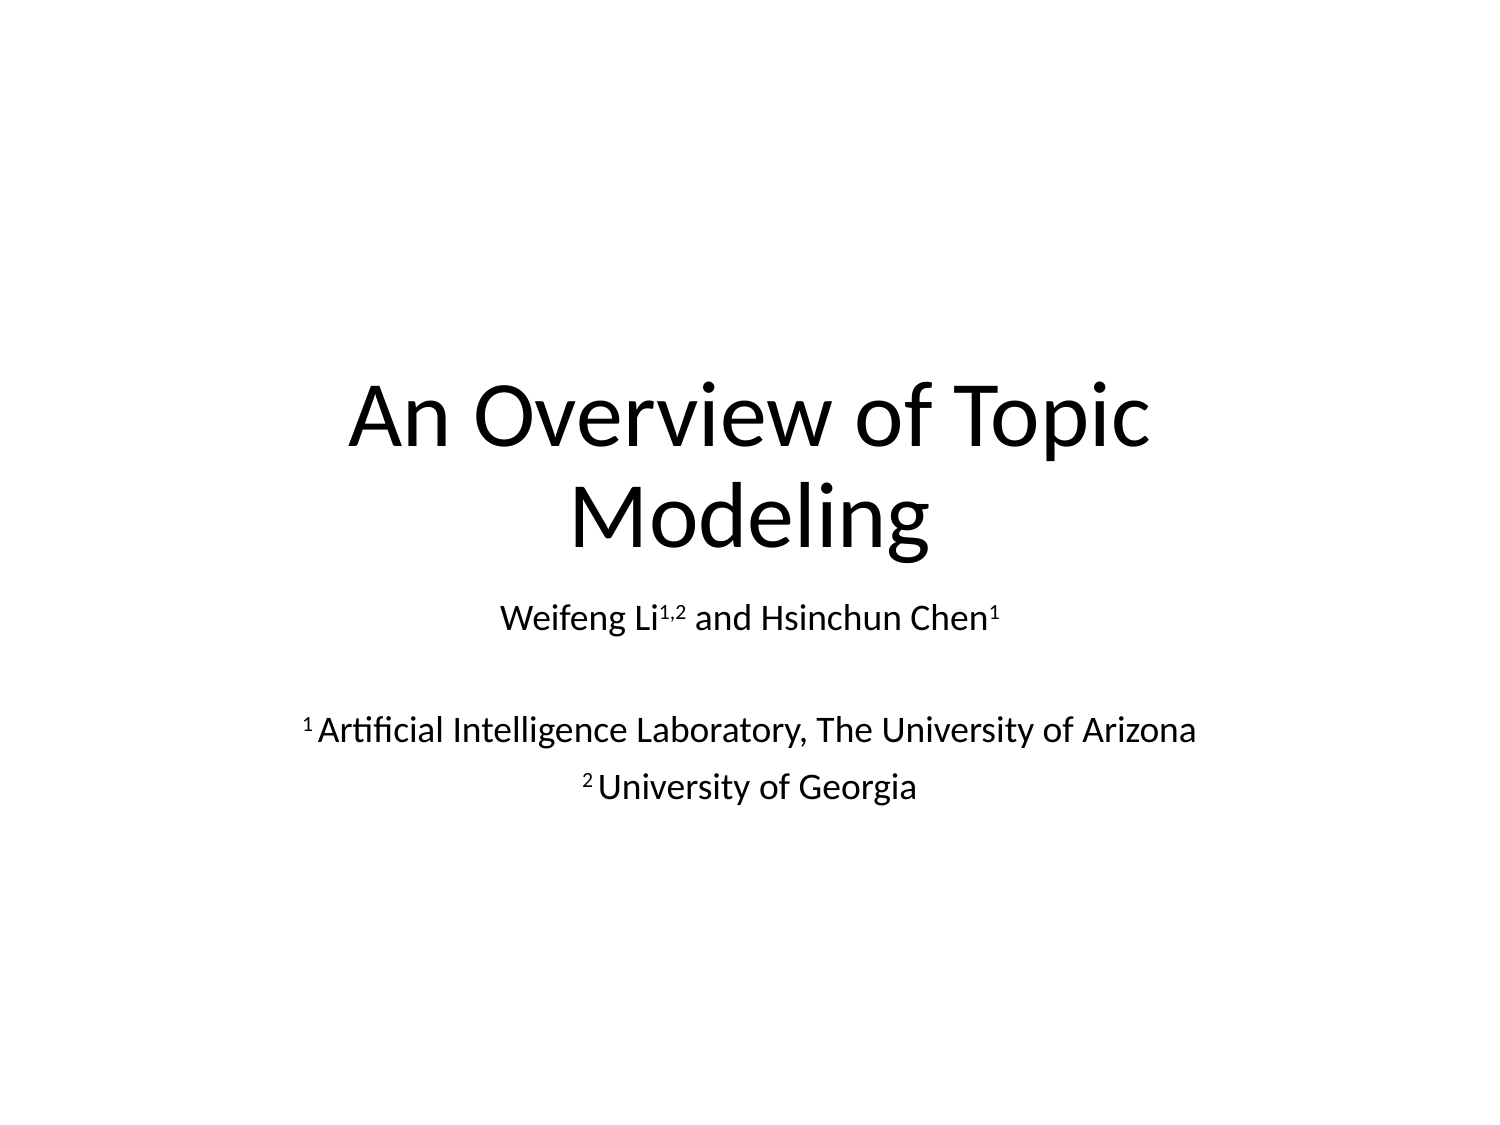

# An Overview of Topic Modeling
Weifeng Li1,2 and Hsinchun Chen1

1 Artificial Intelligence Laboratory, The University of Arizona
2 University of Georgia